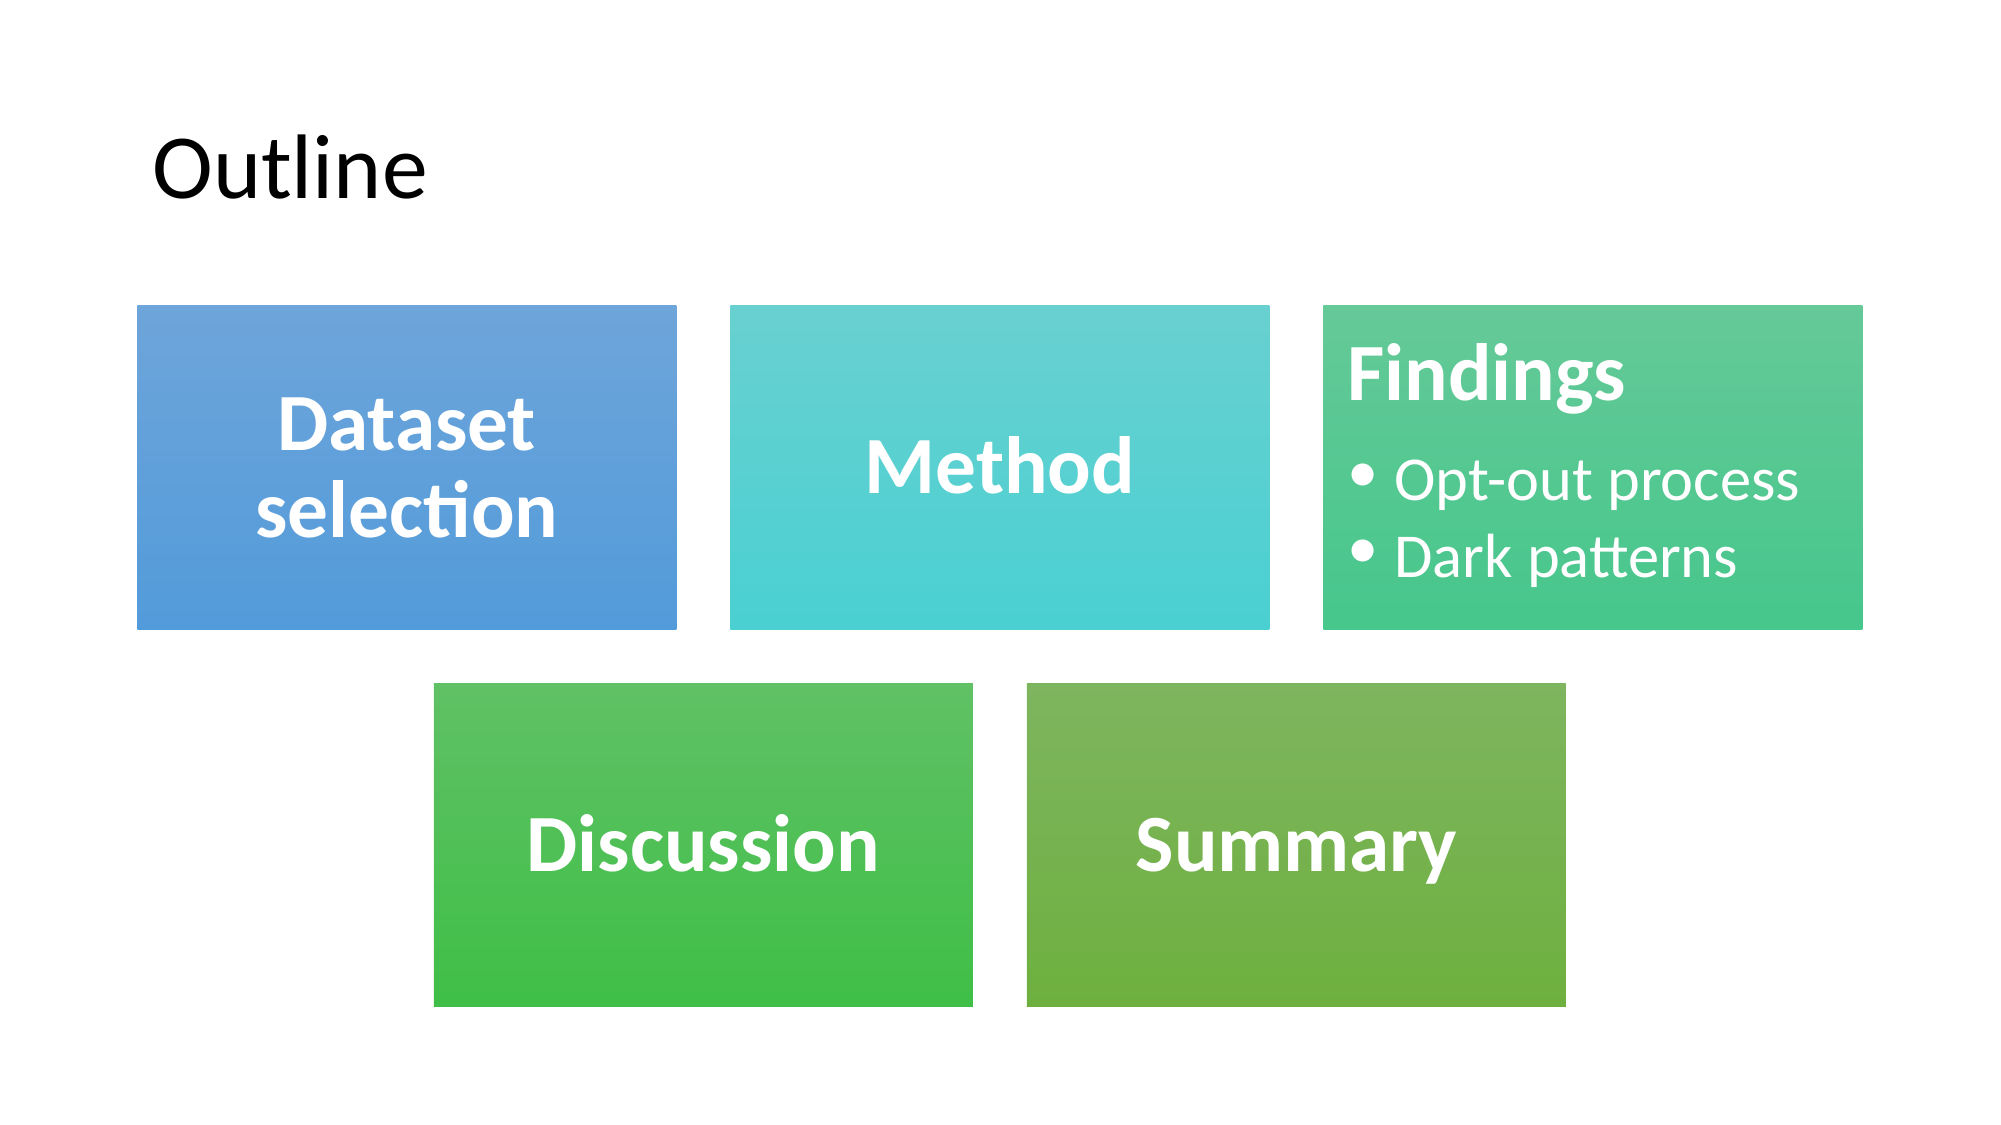

# Outline

Dataset selection

Method

Findings
Opt-out process
Dark patterns

Discussion

Summary